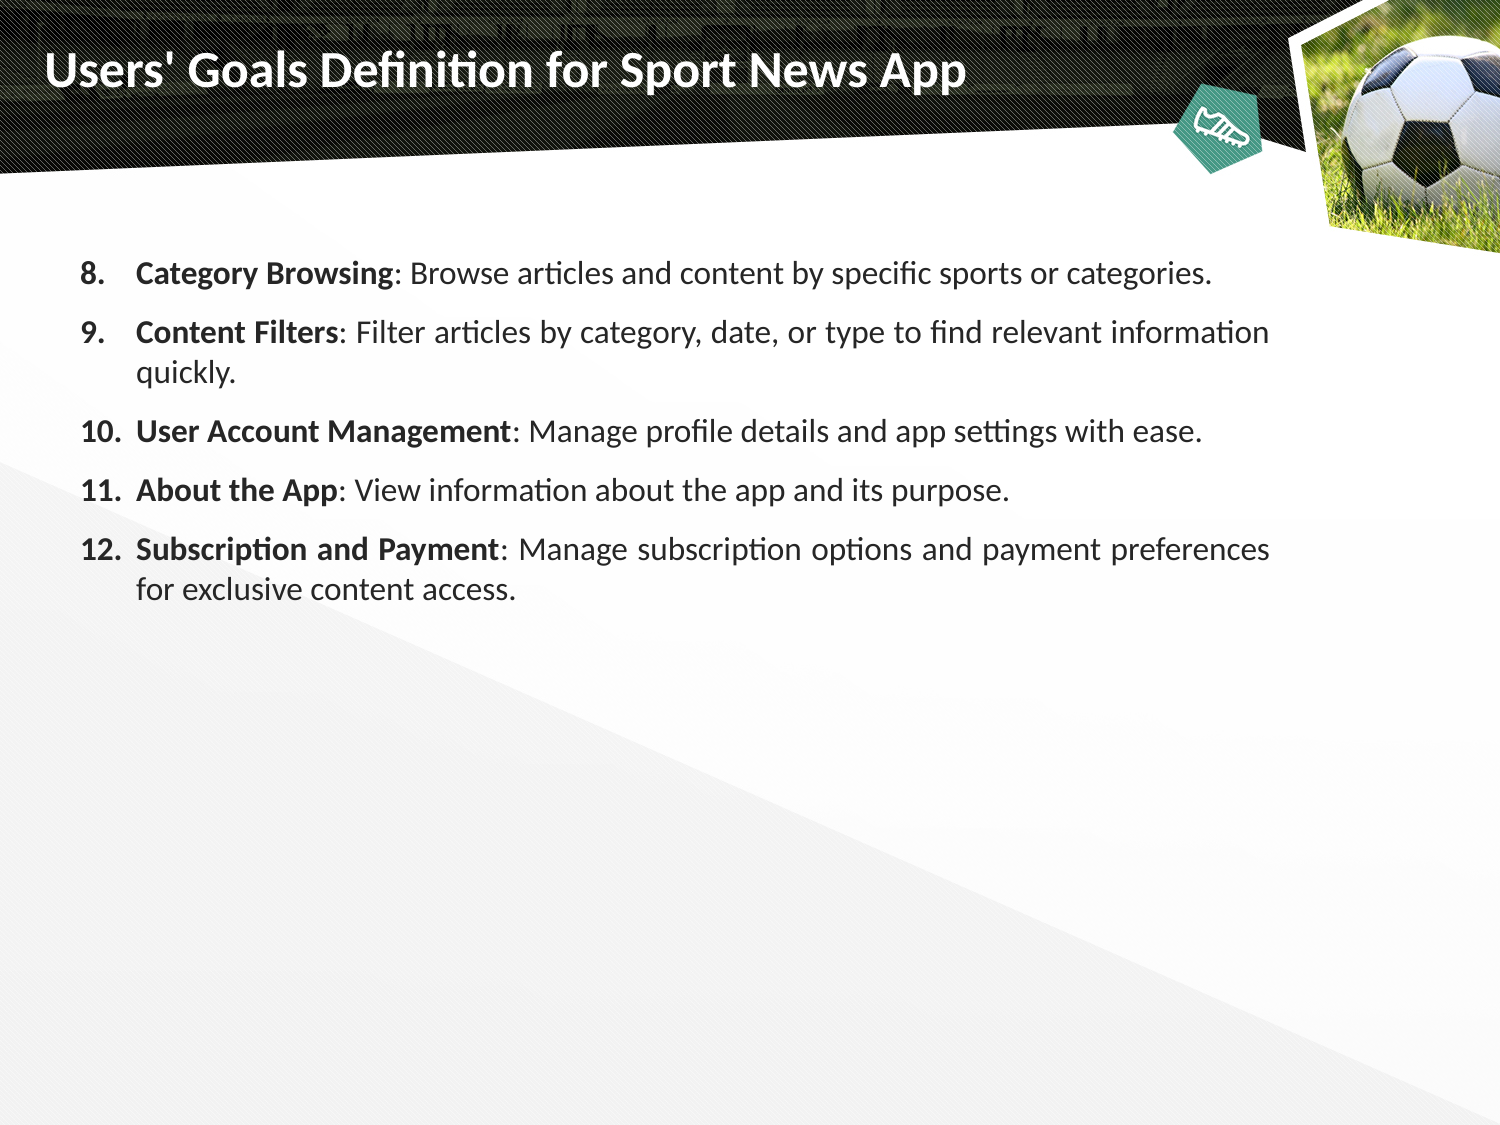

# Users' Goals Definition for Sport News App
Category Browsing: Browse articles and content by specific sports or categories.
Content Filters: Filter articles by category, date, or type to find relevant information quickly.
User Account Management: Manage profile details and app settings with ease.
About the App: View information about the app and its purpose.
Subscription and Payment: Manage subscription options and payment preferences for exclusive content access.